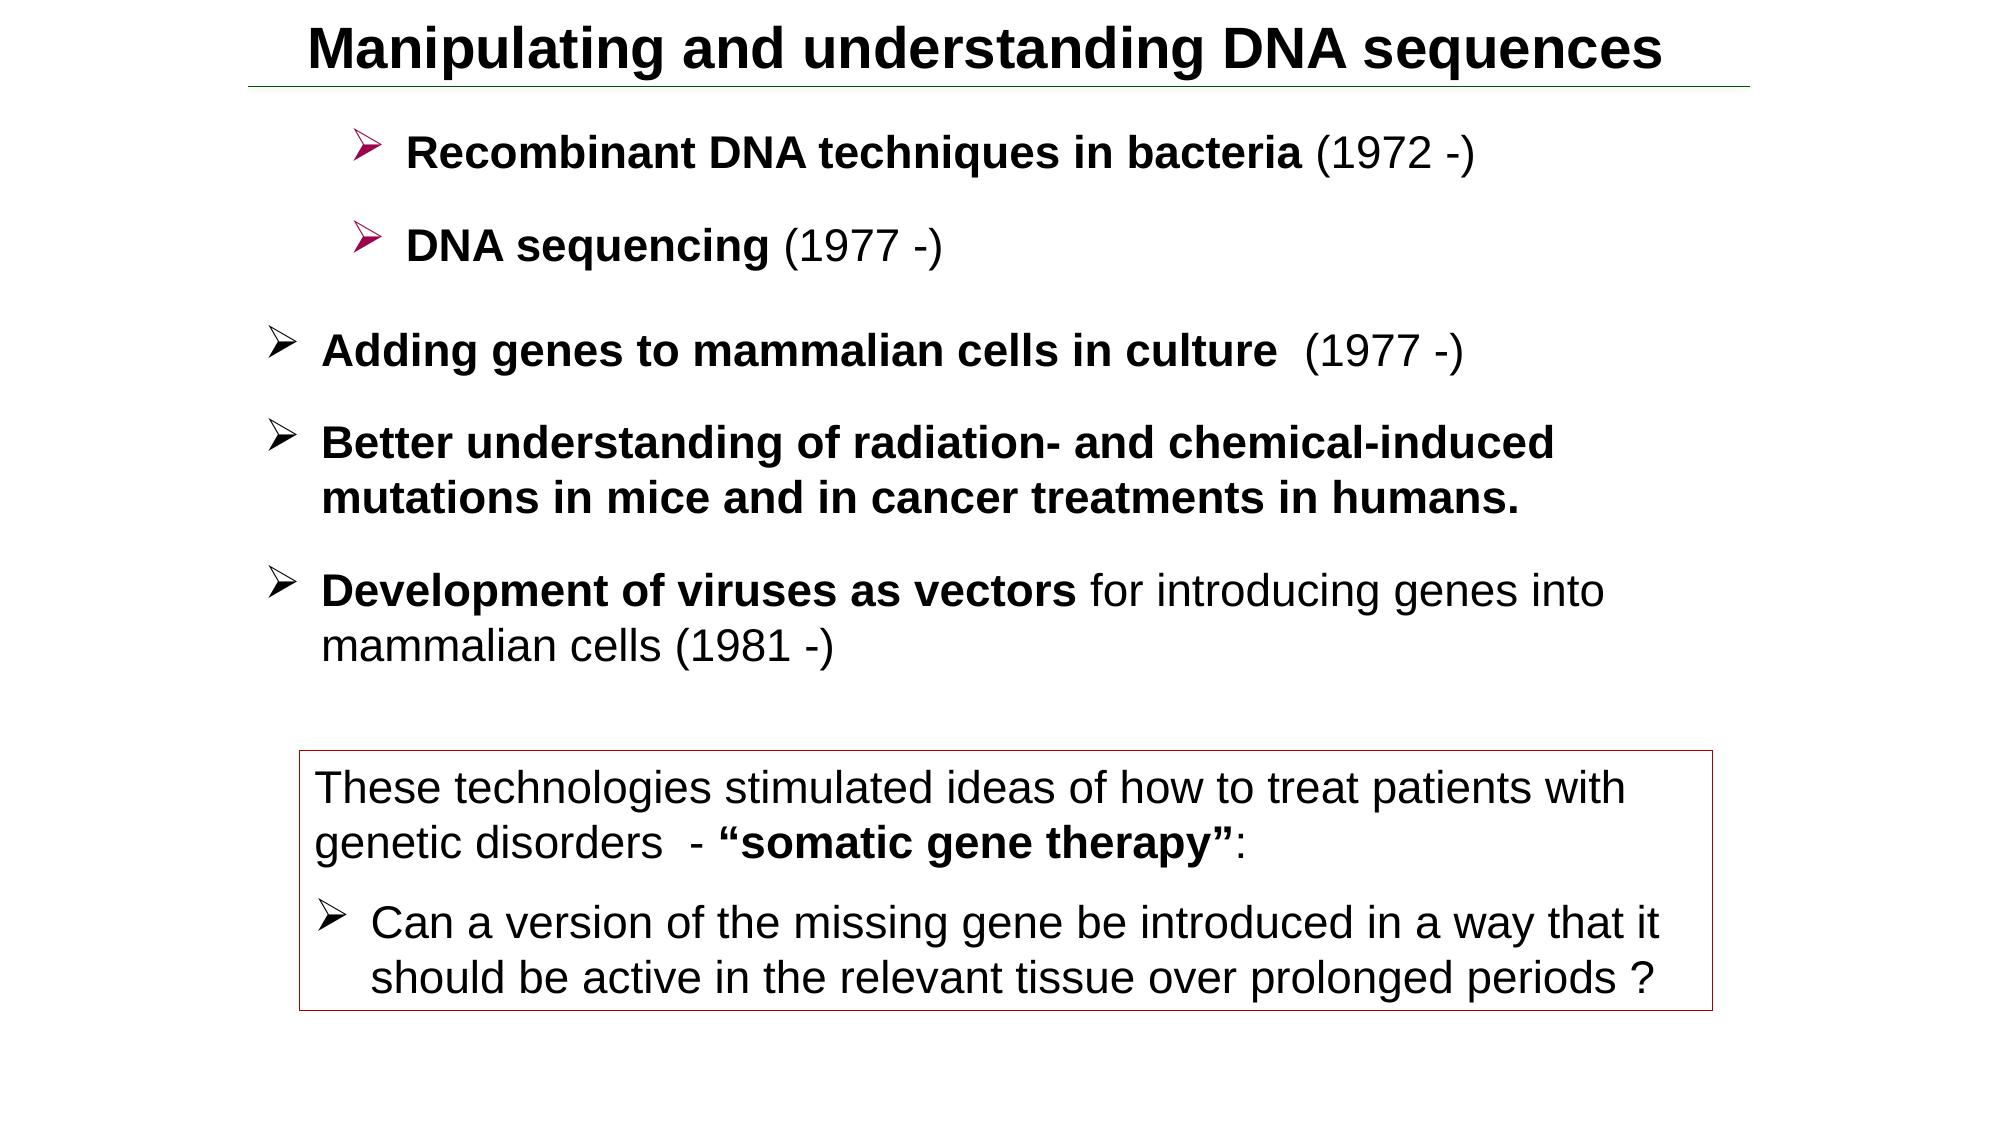

Manipulating and understanding DNA sequences
Recombinant DNA techniques in bacteria (1972 -)
DNA sequencing (1977 -)
Adding genes to mammalian cells in culture  (1977 -)
Better understanding of radiation- and chemical-induced mutations in mice and in cancer treatments in humans.
Development of viruses as vectors for introducing genes into mammalian cells (1981 -)
These technologies stimulated ideas of how to treat patients with genetic disorders  - “somatic gene therapy”:
Can a version of the missing gene be introduced in a way that it should be active in the relevant tissue over prolonged periods ?